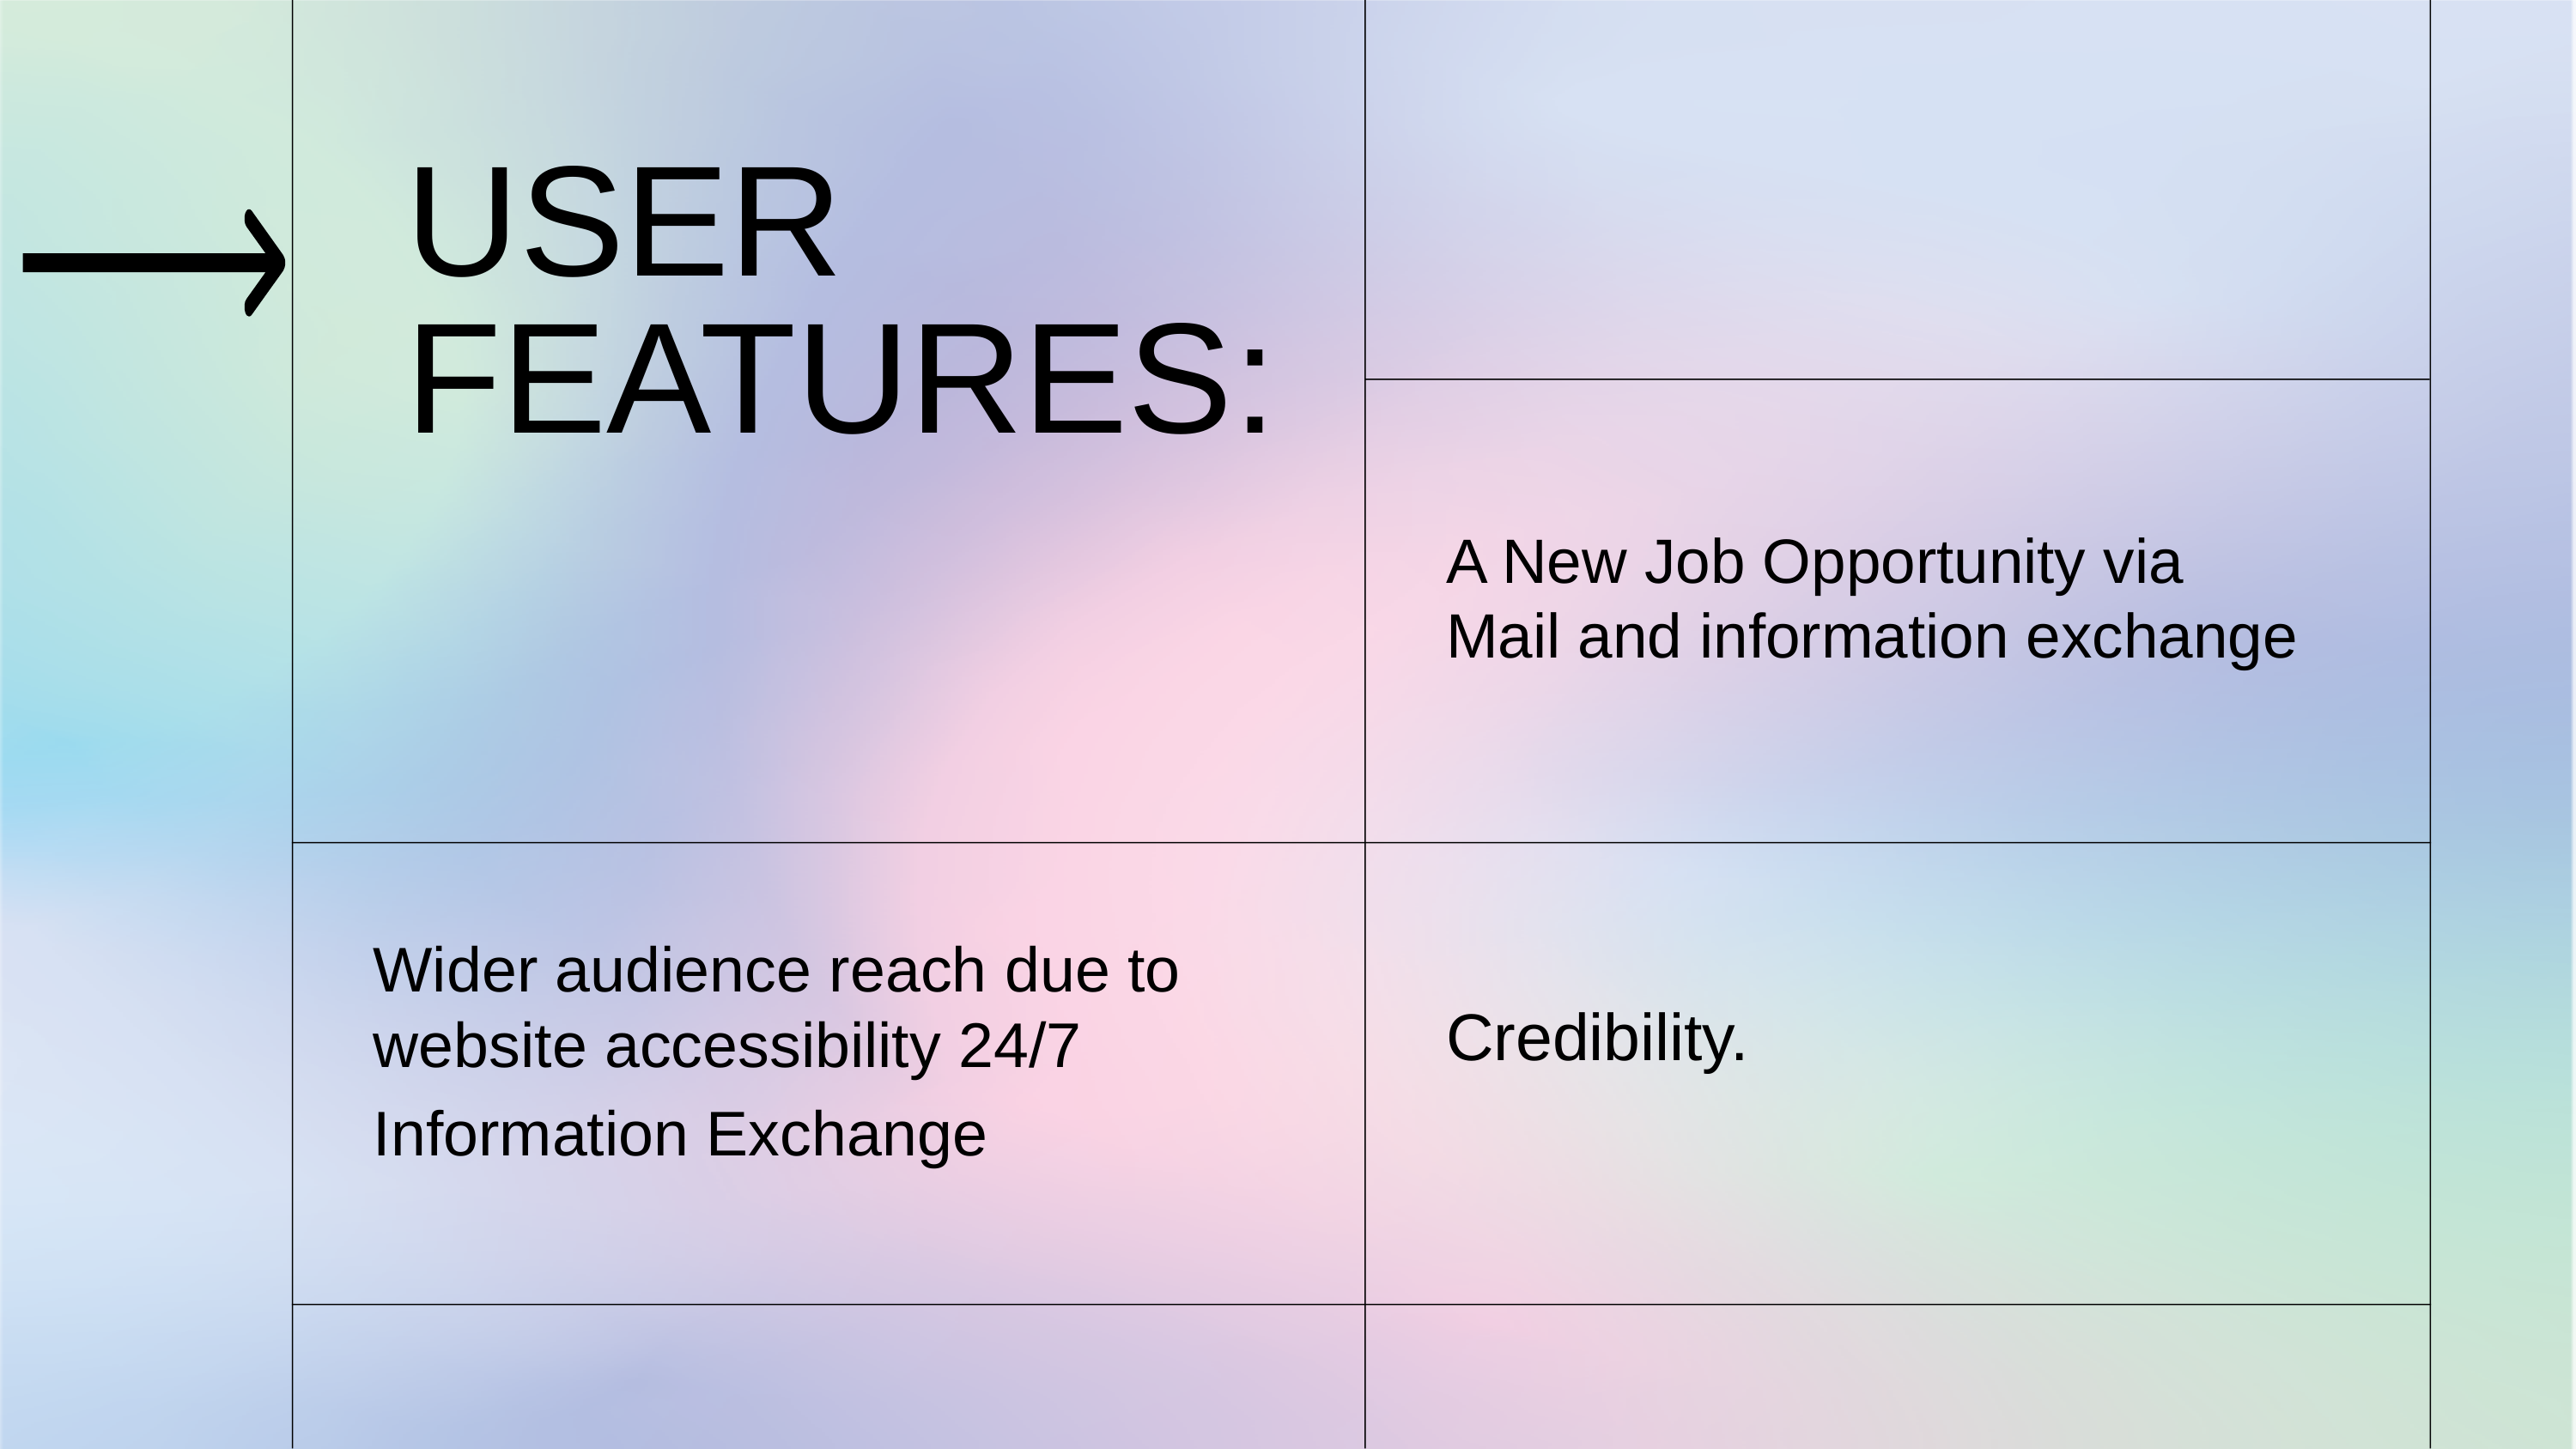

USER FEATURES:

A New Job Opportunity via Mail and information exchange

Wider audience reach due to website accessibility 24/7
Information Exchange

Credibility.